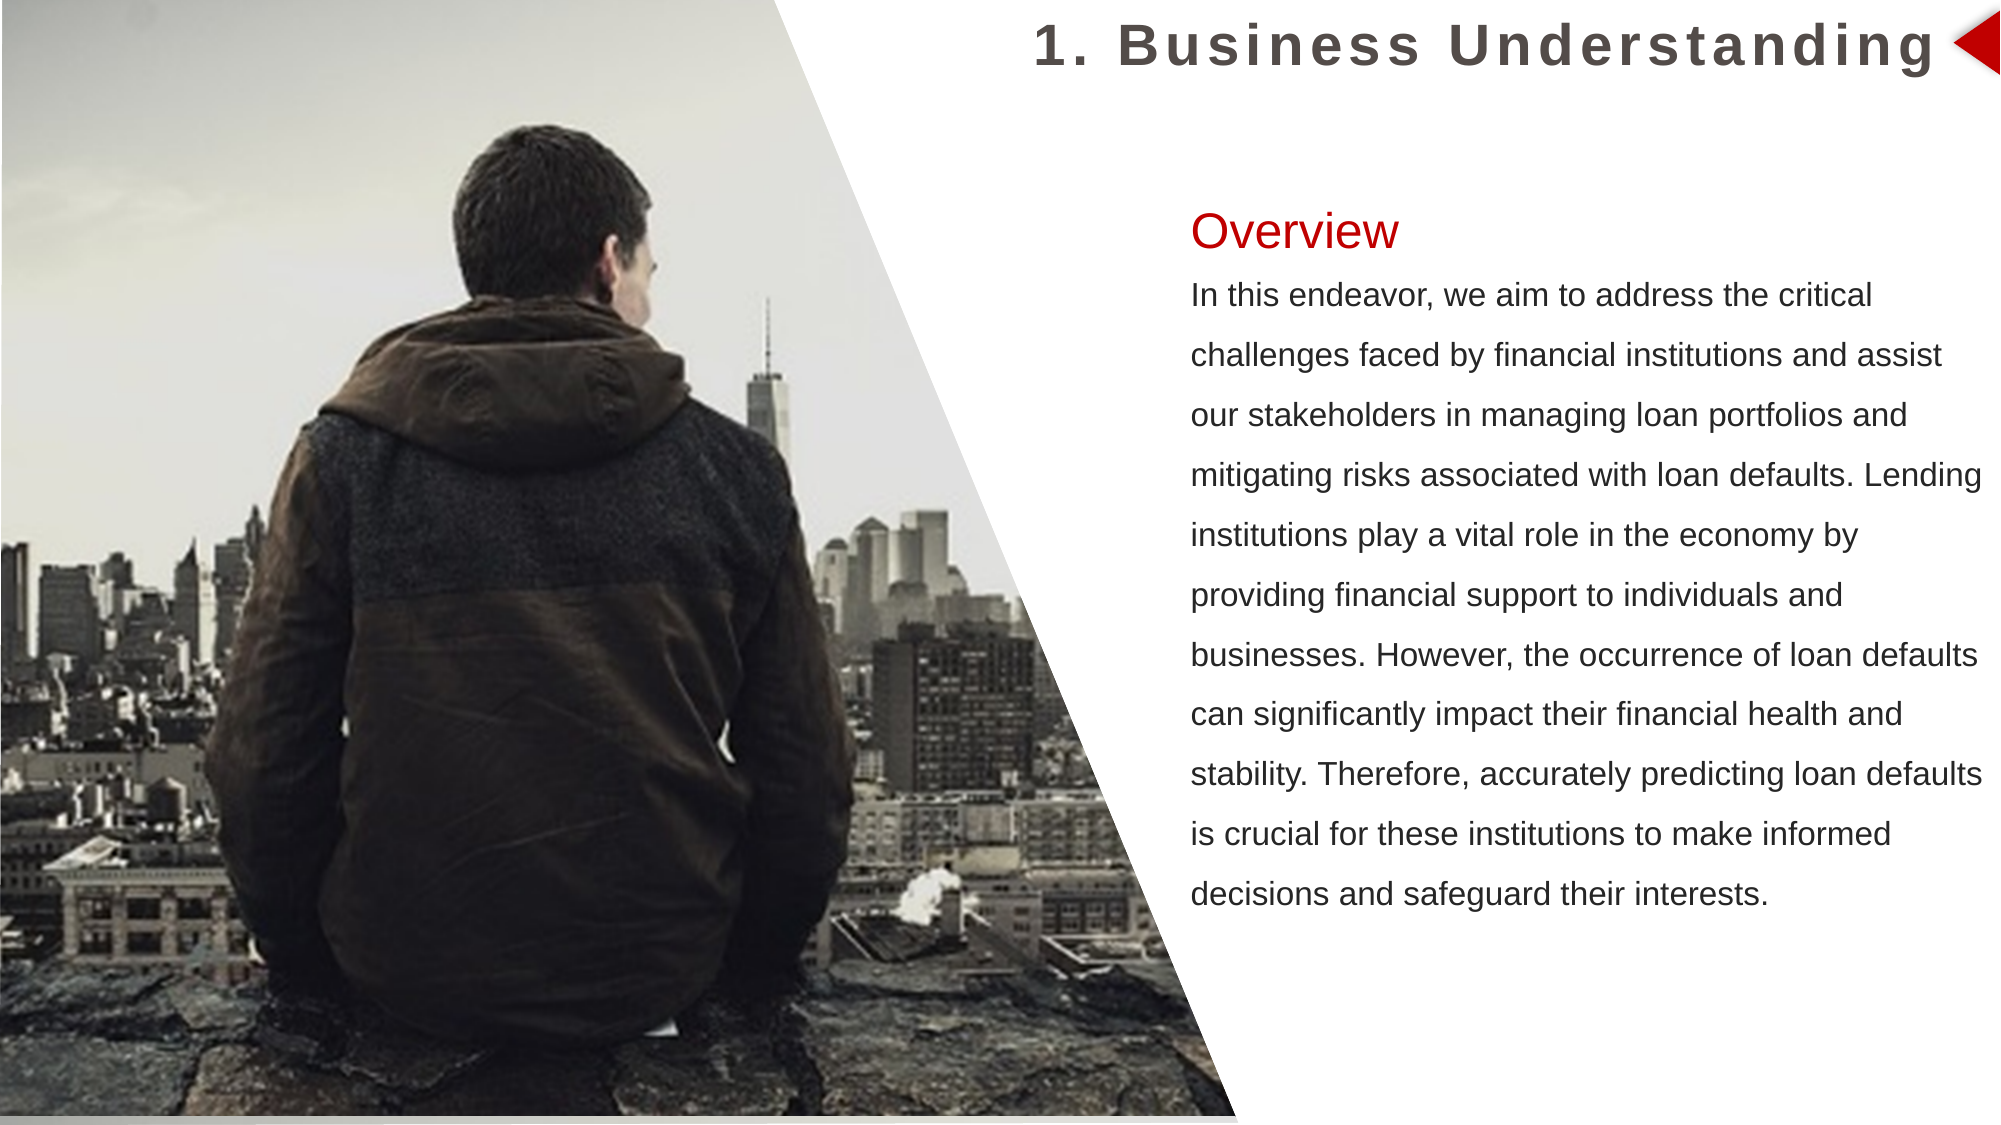

1. Business Understanding

Overview
In this endeavor, we aim to address the critical challenges faced by financial institutions and assist our stakeholders in managing loan portfolios and mitigating risks associated with loan defaults. Lending institutions play a vital role in the economy by providing financial support to individuals and businesses. However, the occurrence of loan defaults can significantly impact their financial health and stability. Therefore, accurately predicting loan defaults is crucial for these institutions to make informed decisions and safeguard their interests.